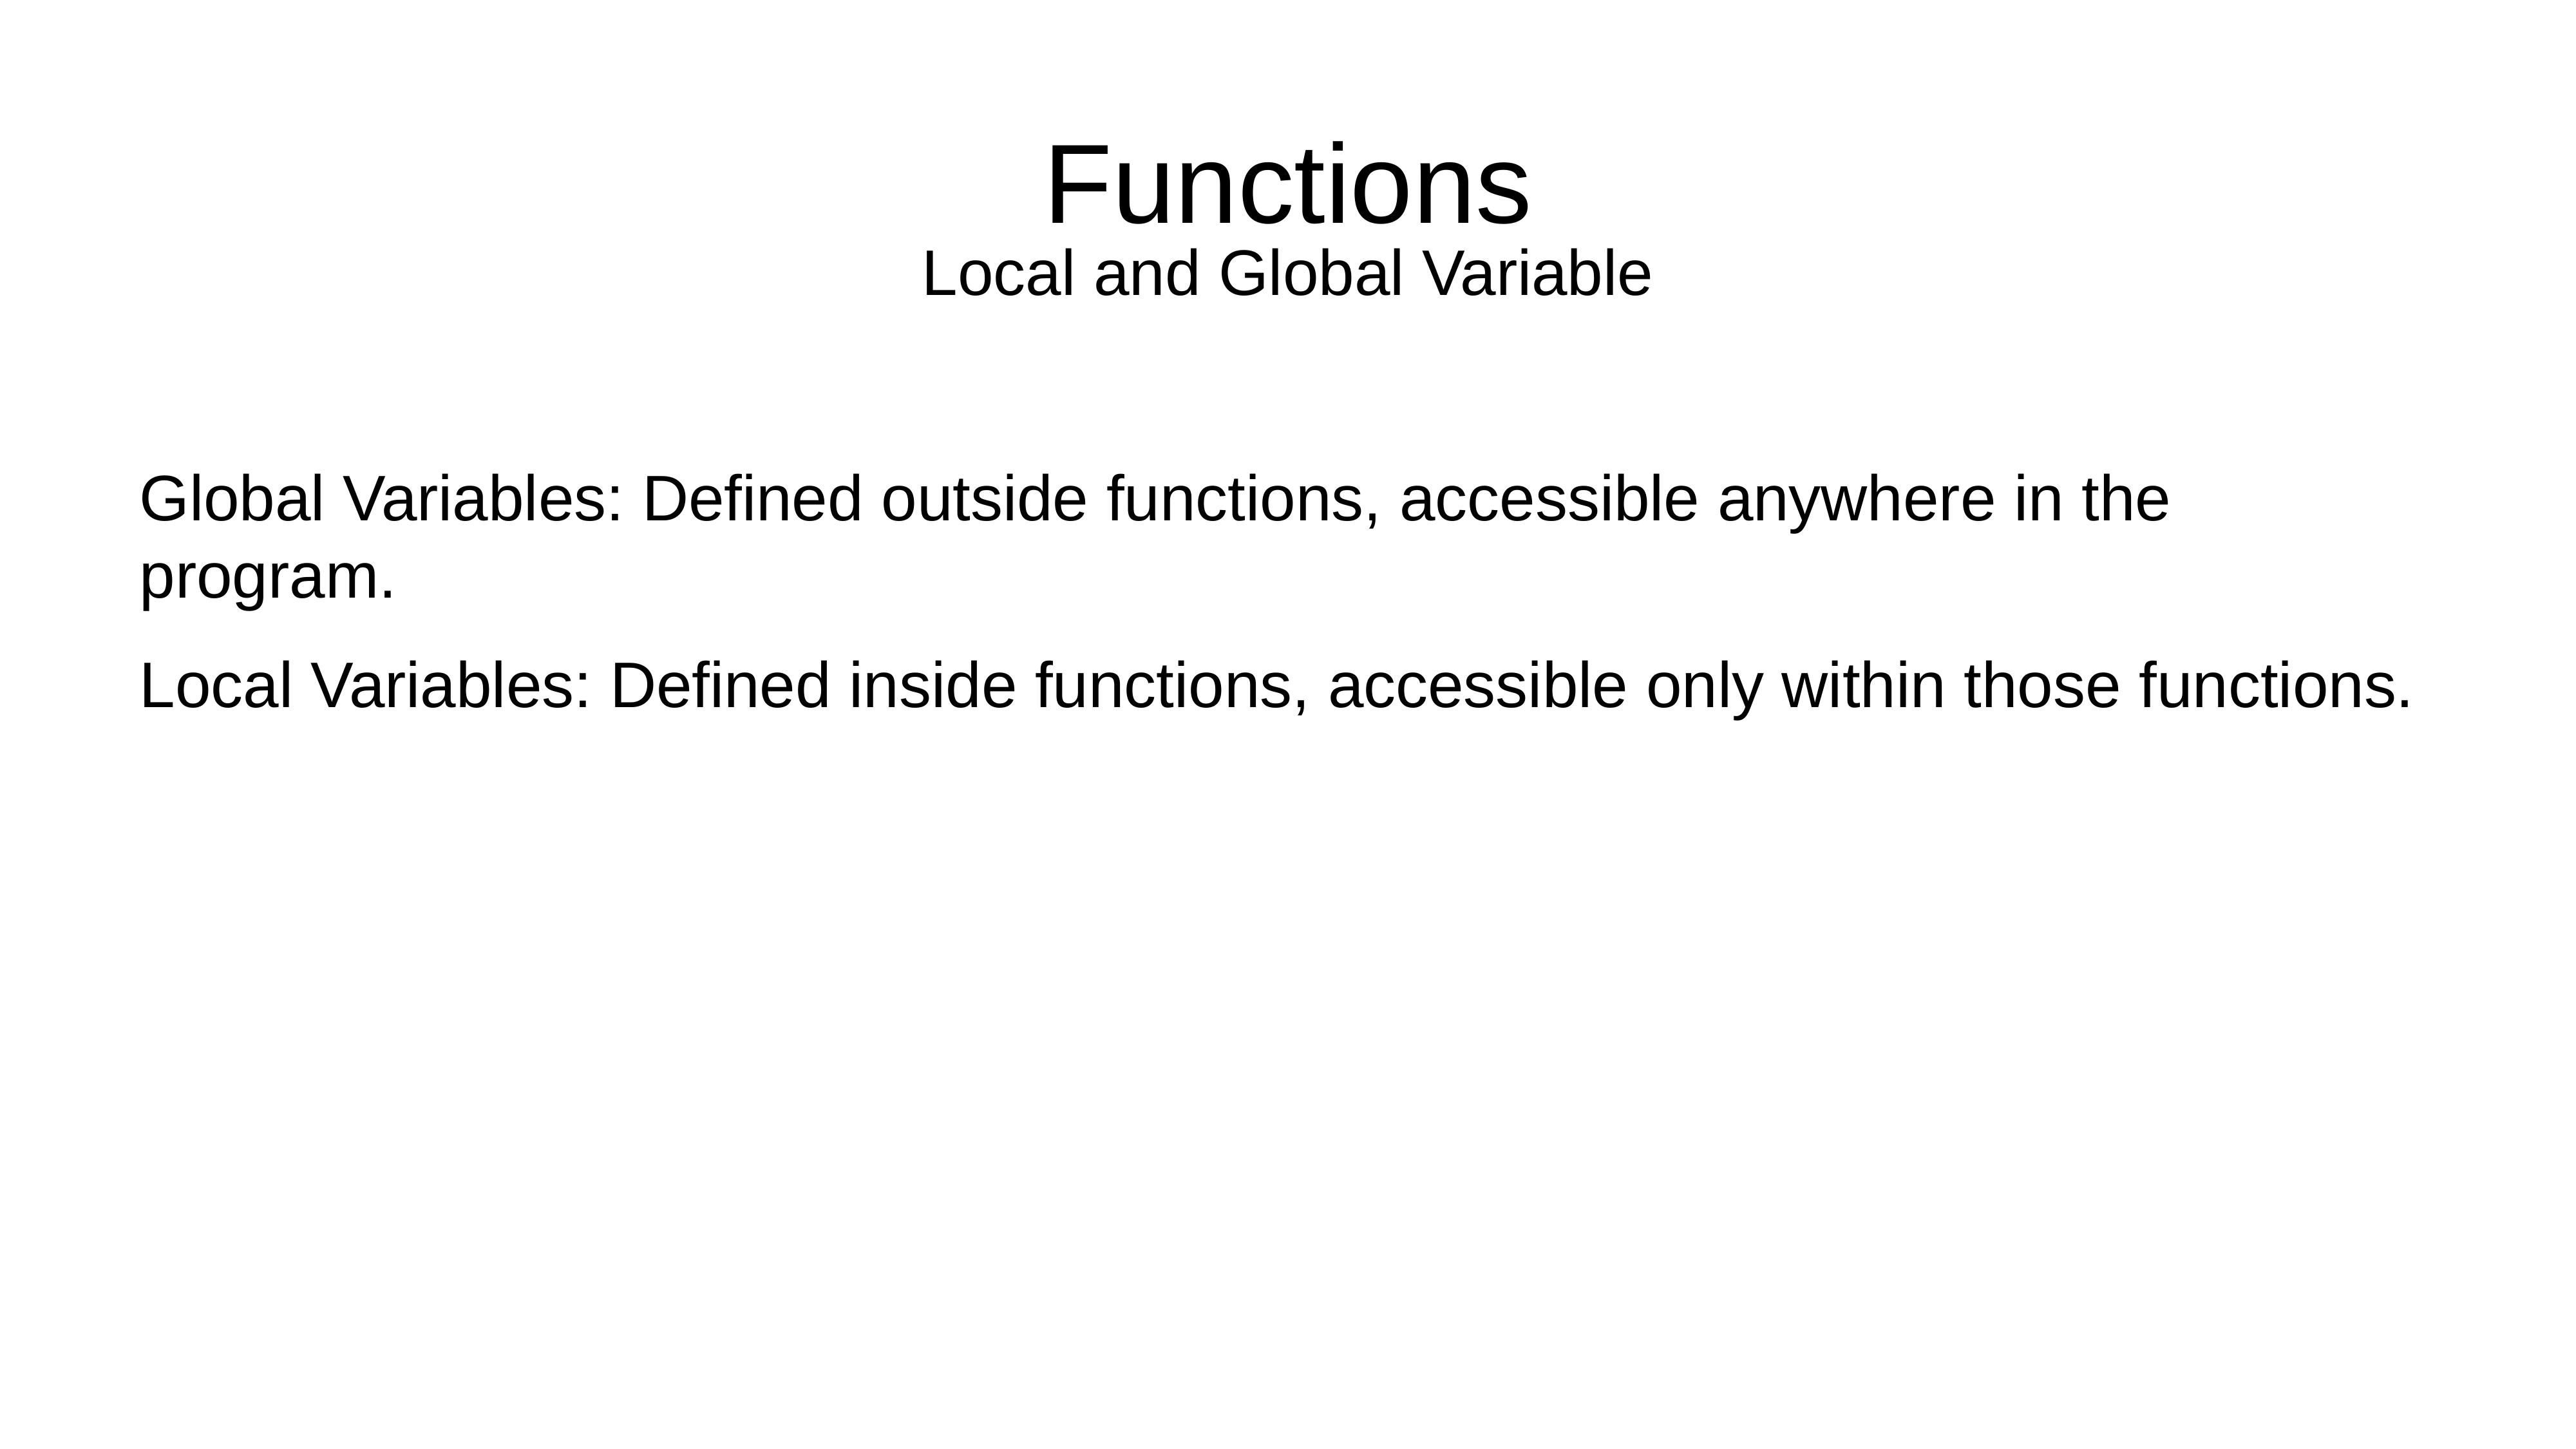

# Functions
Local and Global Variable
Global Variables: Defined outside functions, accessible anywhere in the program.
Local Variables: Defined inside functions, accessible only within those functions.